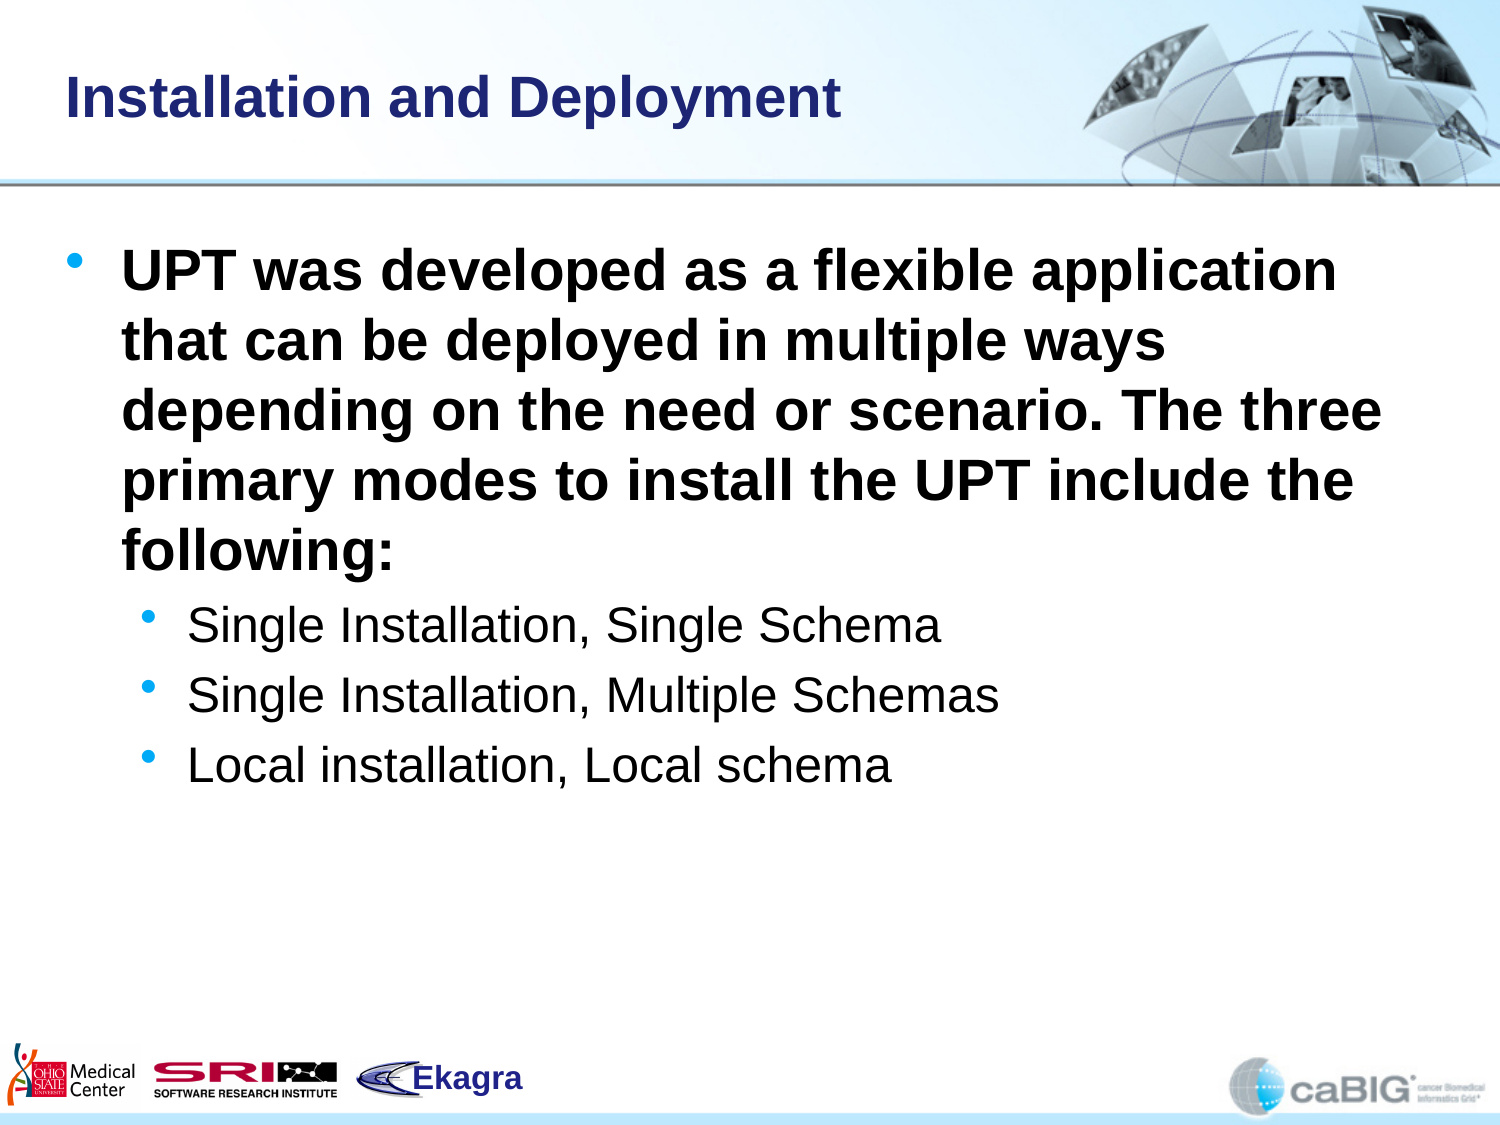

# Installation and Deployment
UPT was developed as a flexible application that can be deployed in multiple ways depending on the need or scenario. The three primary modes to install the UPT include the following:
Single Installation, Single Schema
Single Installation, Multiple Schemas
Local installation, Local schema